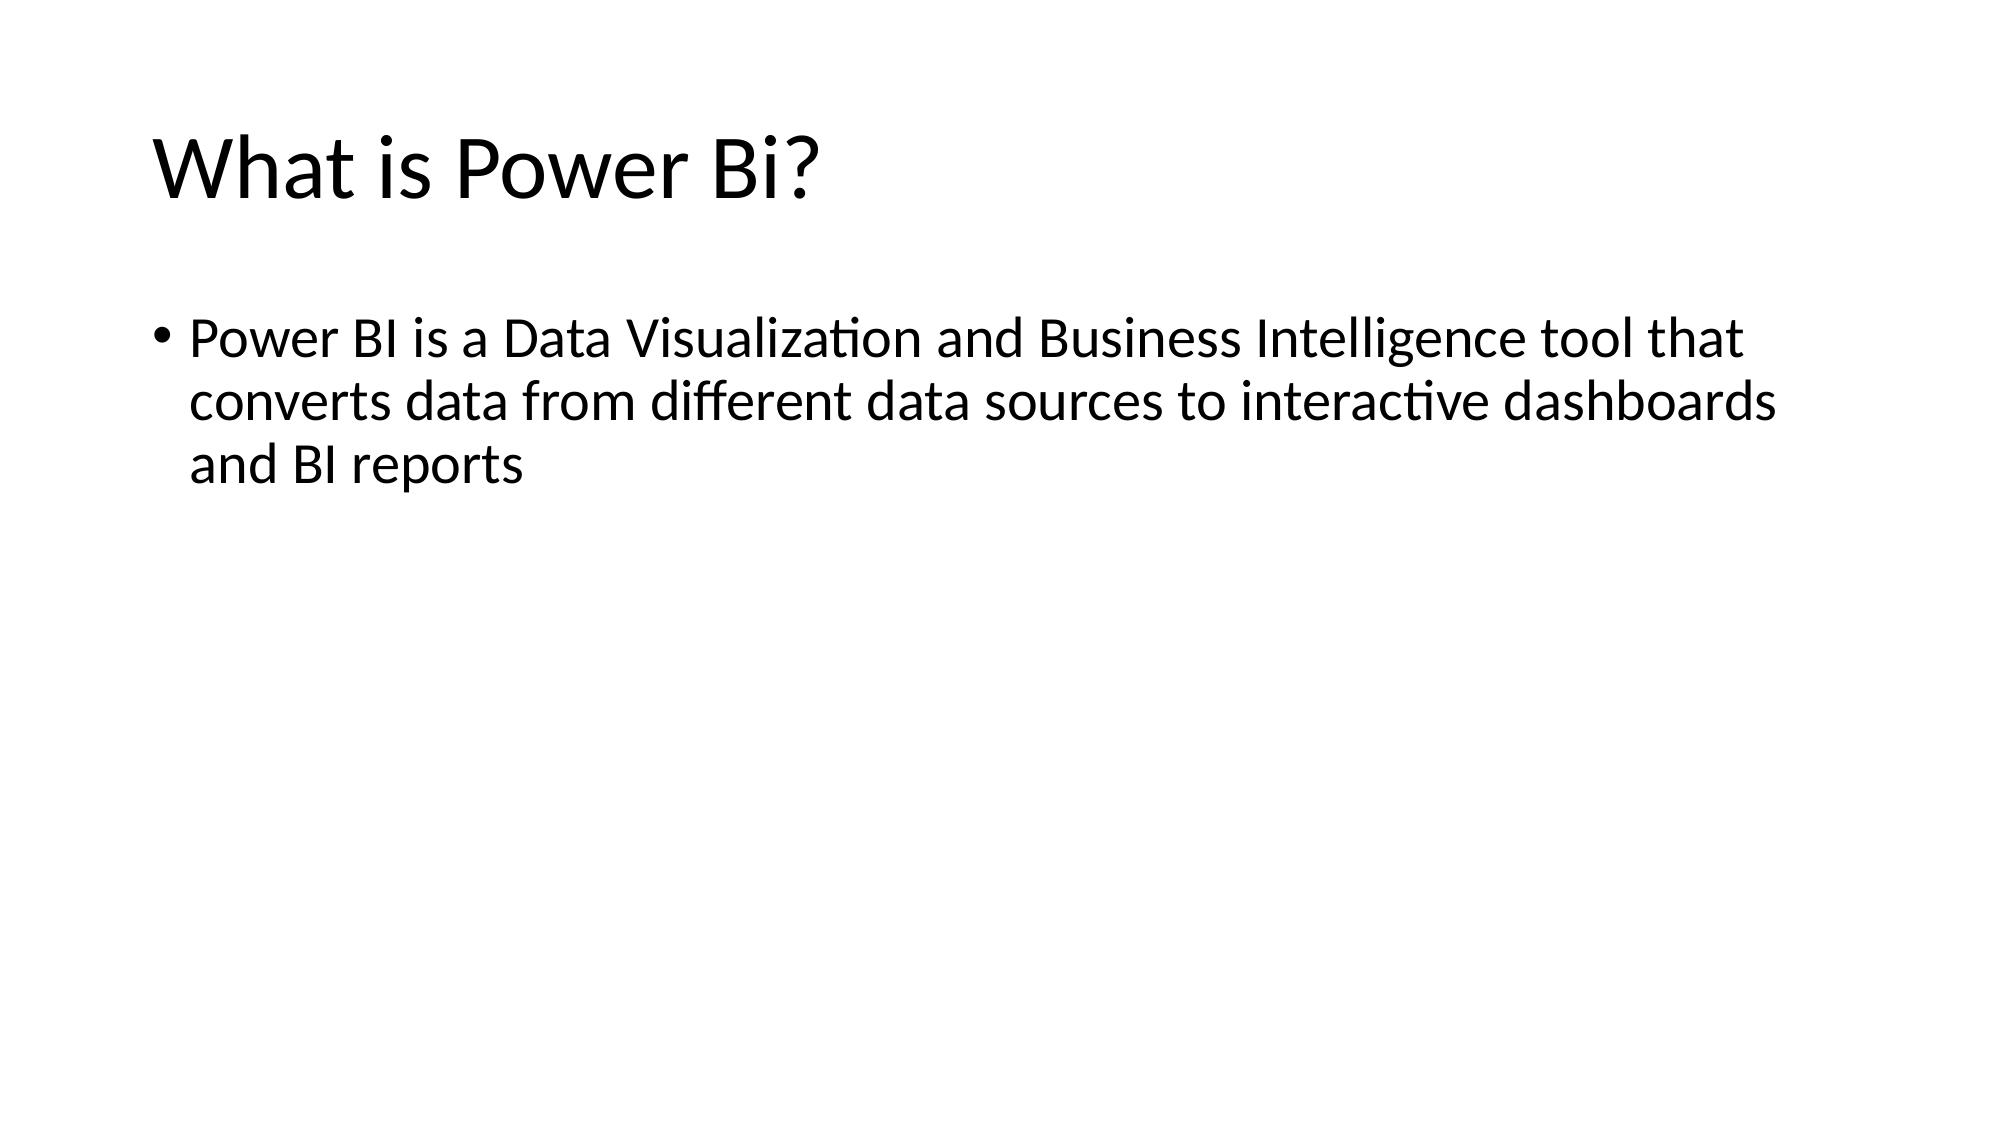

# What is Power Bi?
Power BI is a Data Visualization and Business Intelligence tool that converts data from different data sources to interactive dashboards and BI reports